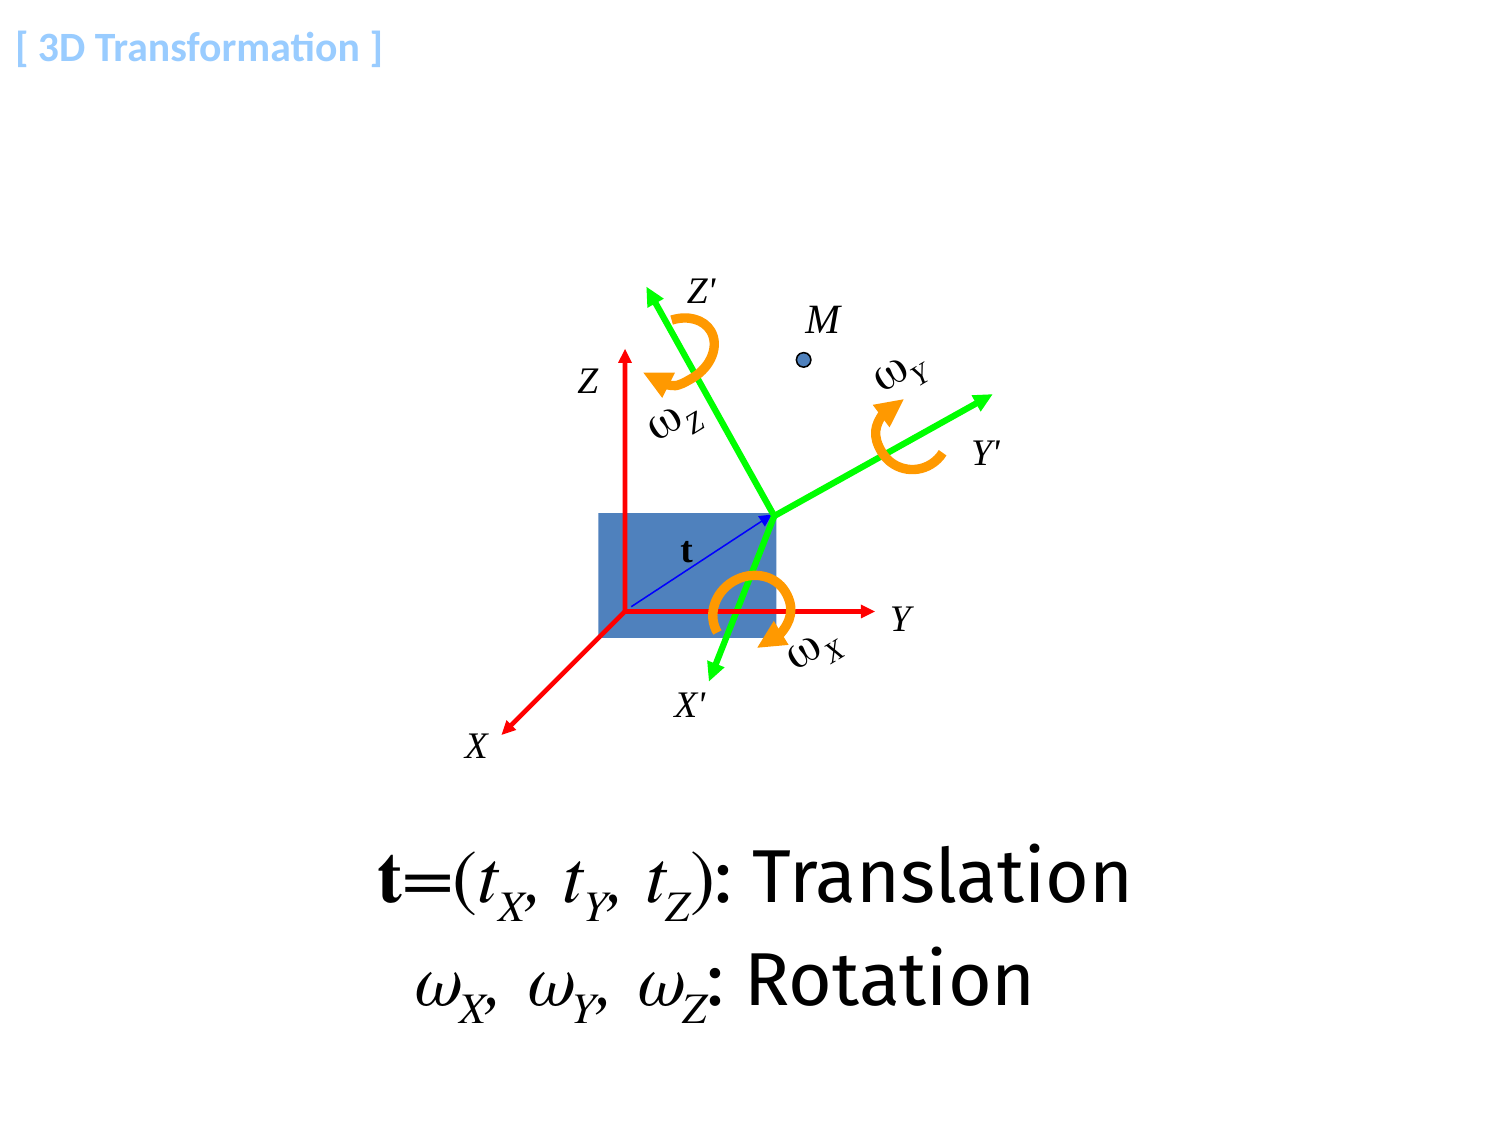

# [ 3D Transformation ]
Z'

ωZ
ωY

ωX

M

Z

Y'

t

Y

X'
X
 t=(tX, tY, tZ): Translation
  ωX, ωY, ωZ: Rotation